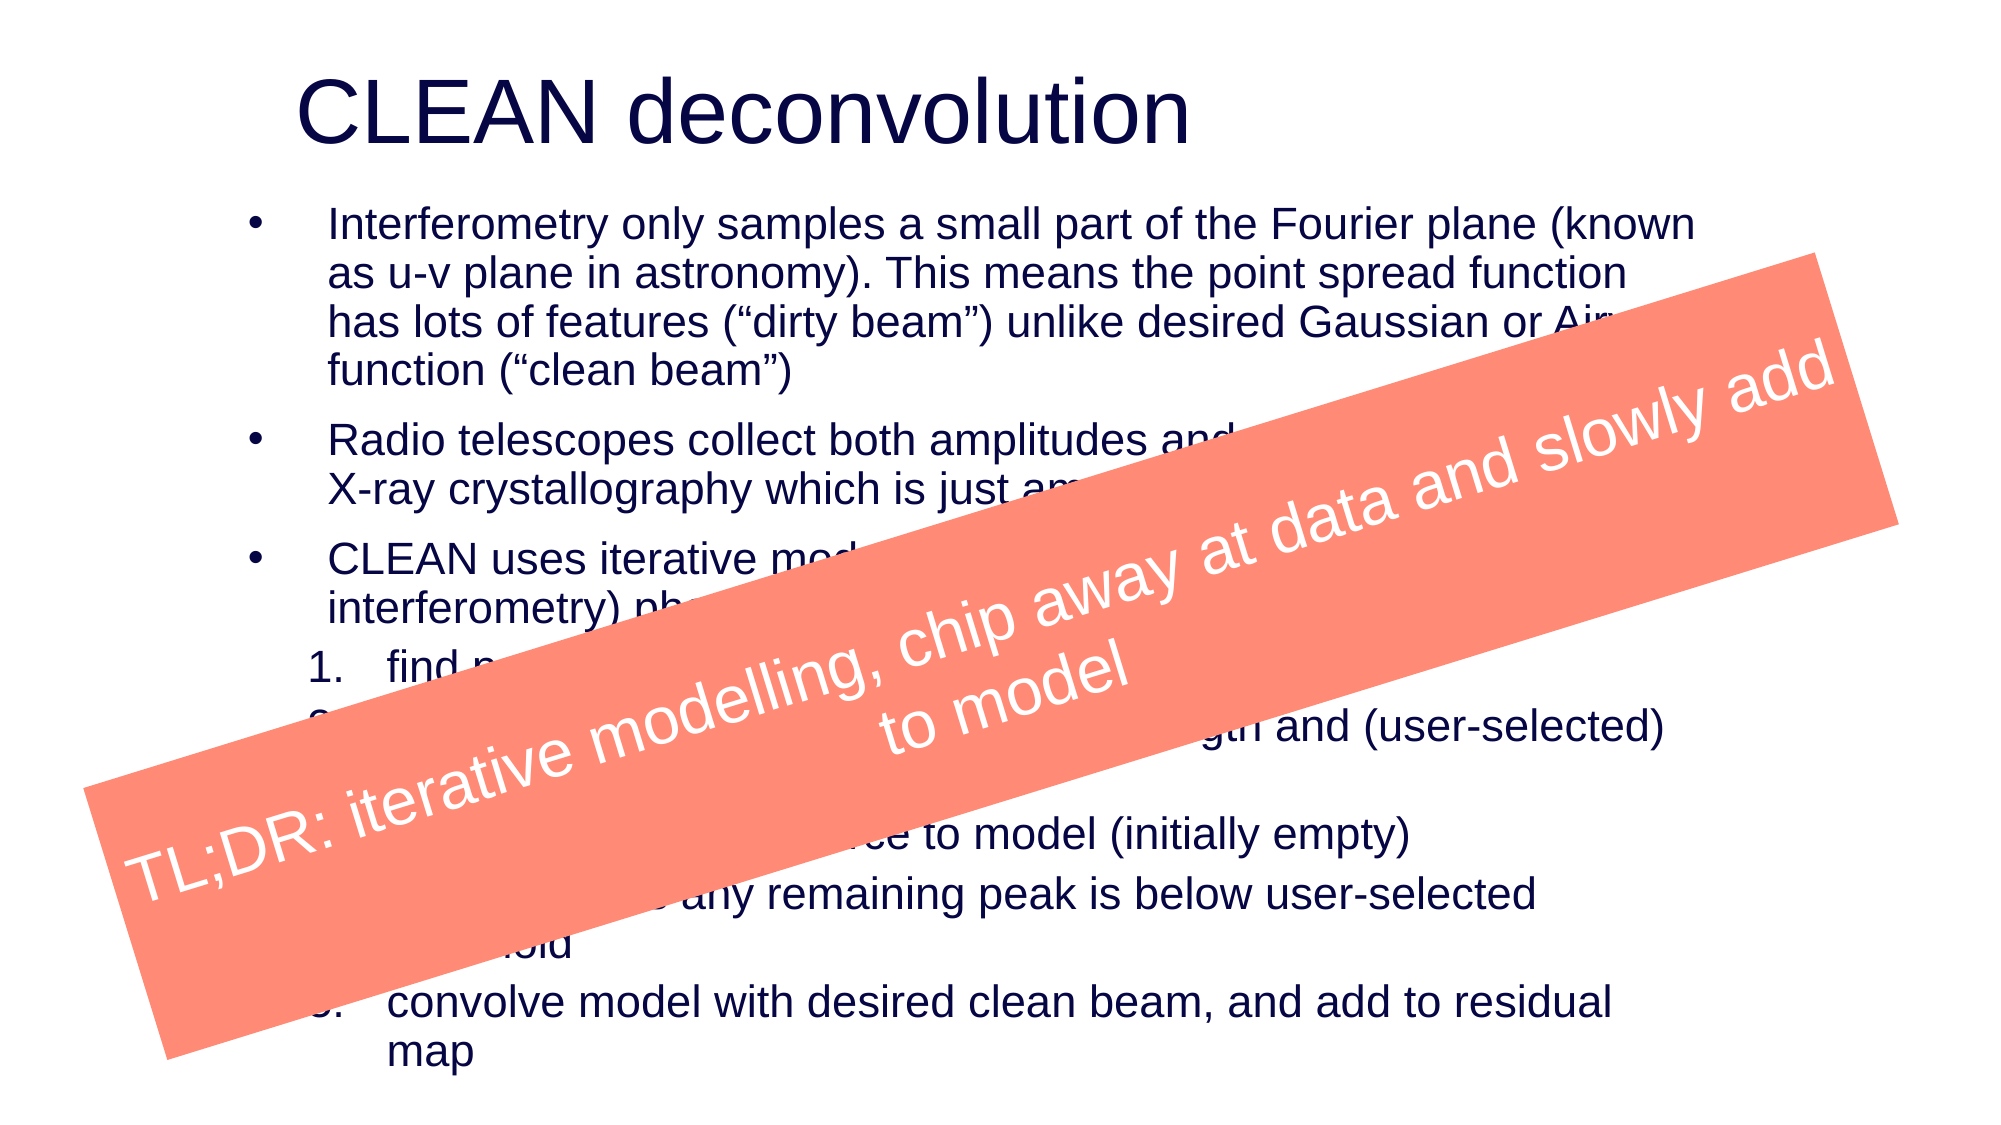

# CLEAN deconvolution
Interferometry only samples a small part of the Fourier plane (known as u-v plane in astronomy). This means the point spread function has lots of features (“dirty beam”) unlike desired Gaussian or Airy function (“clean beam”)
Radio telescopes collect both amplitudes and phases (unlike e.g.    X-ray crystallography which is just amplitudes)
CLEAN uses iterative model to predict amplitudes and (for interferometry) phases:
find peak in dirty image
subtract dirty beam scaled by peak strength and (user-selected) loop gain
add corresponding source to model (initially empty)
go to 1 unless any remaining peak is below user-selected threshold
convolve model with desired clean beam, and add to residual map
TL;DR: iterative modelling, chip away at data and slowly add to model